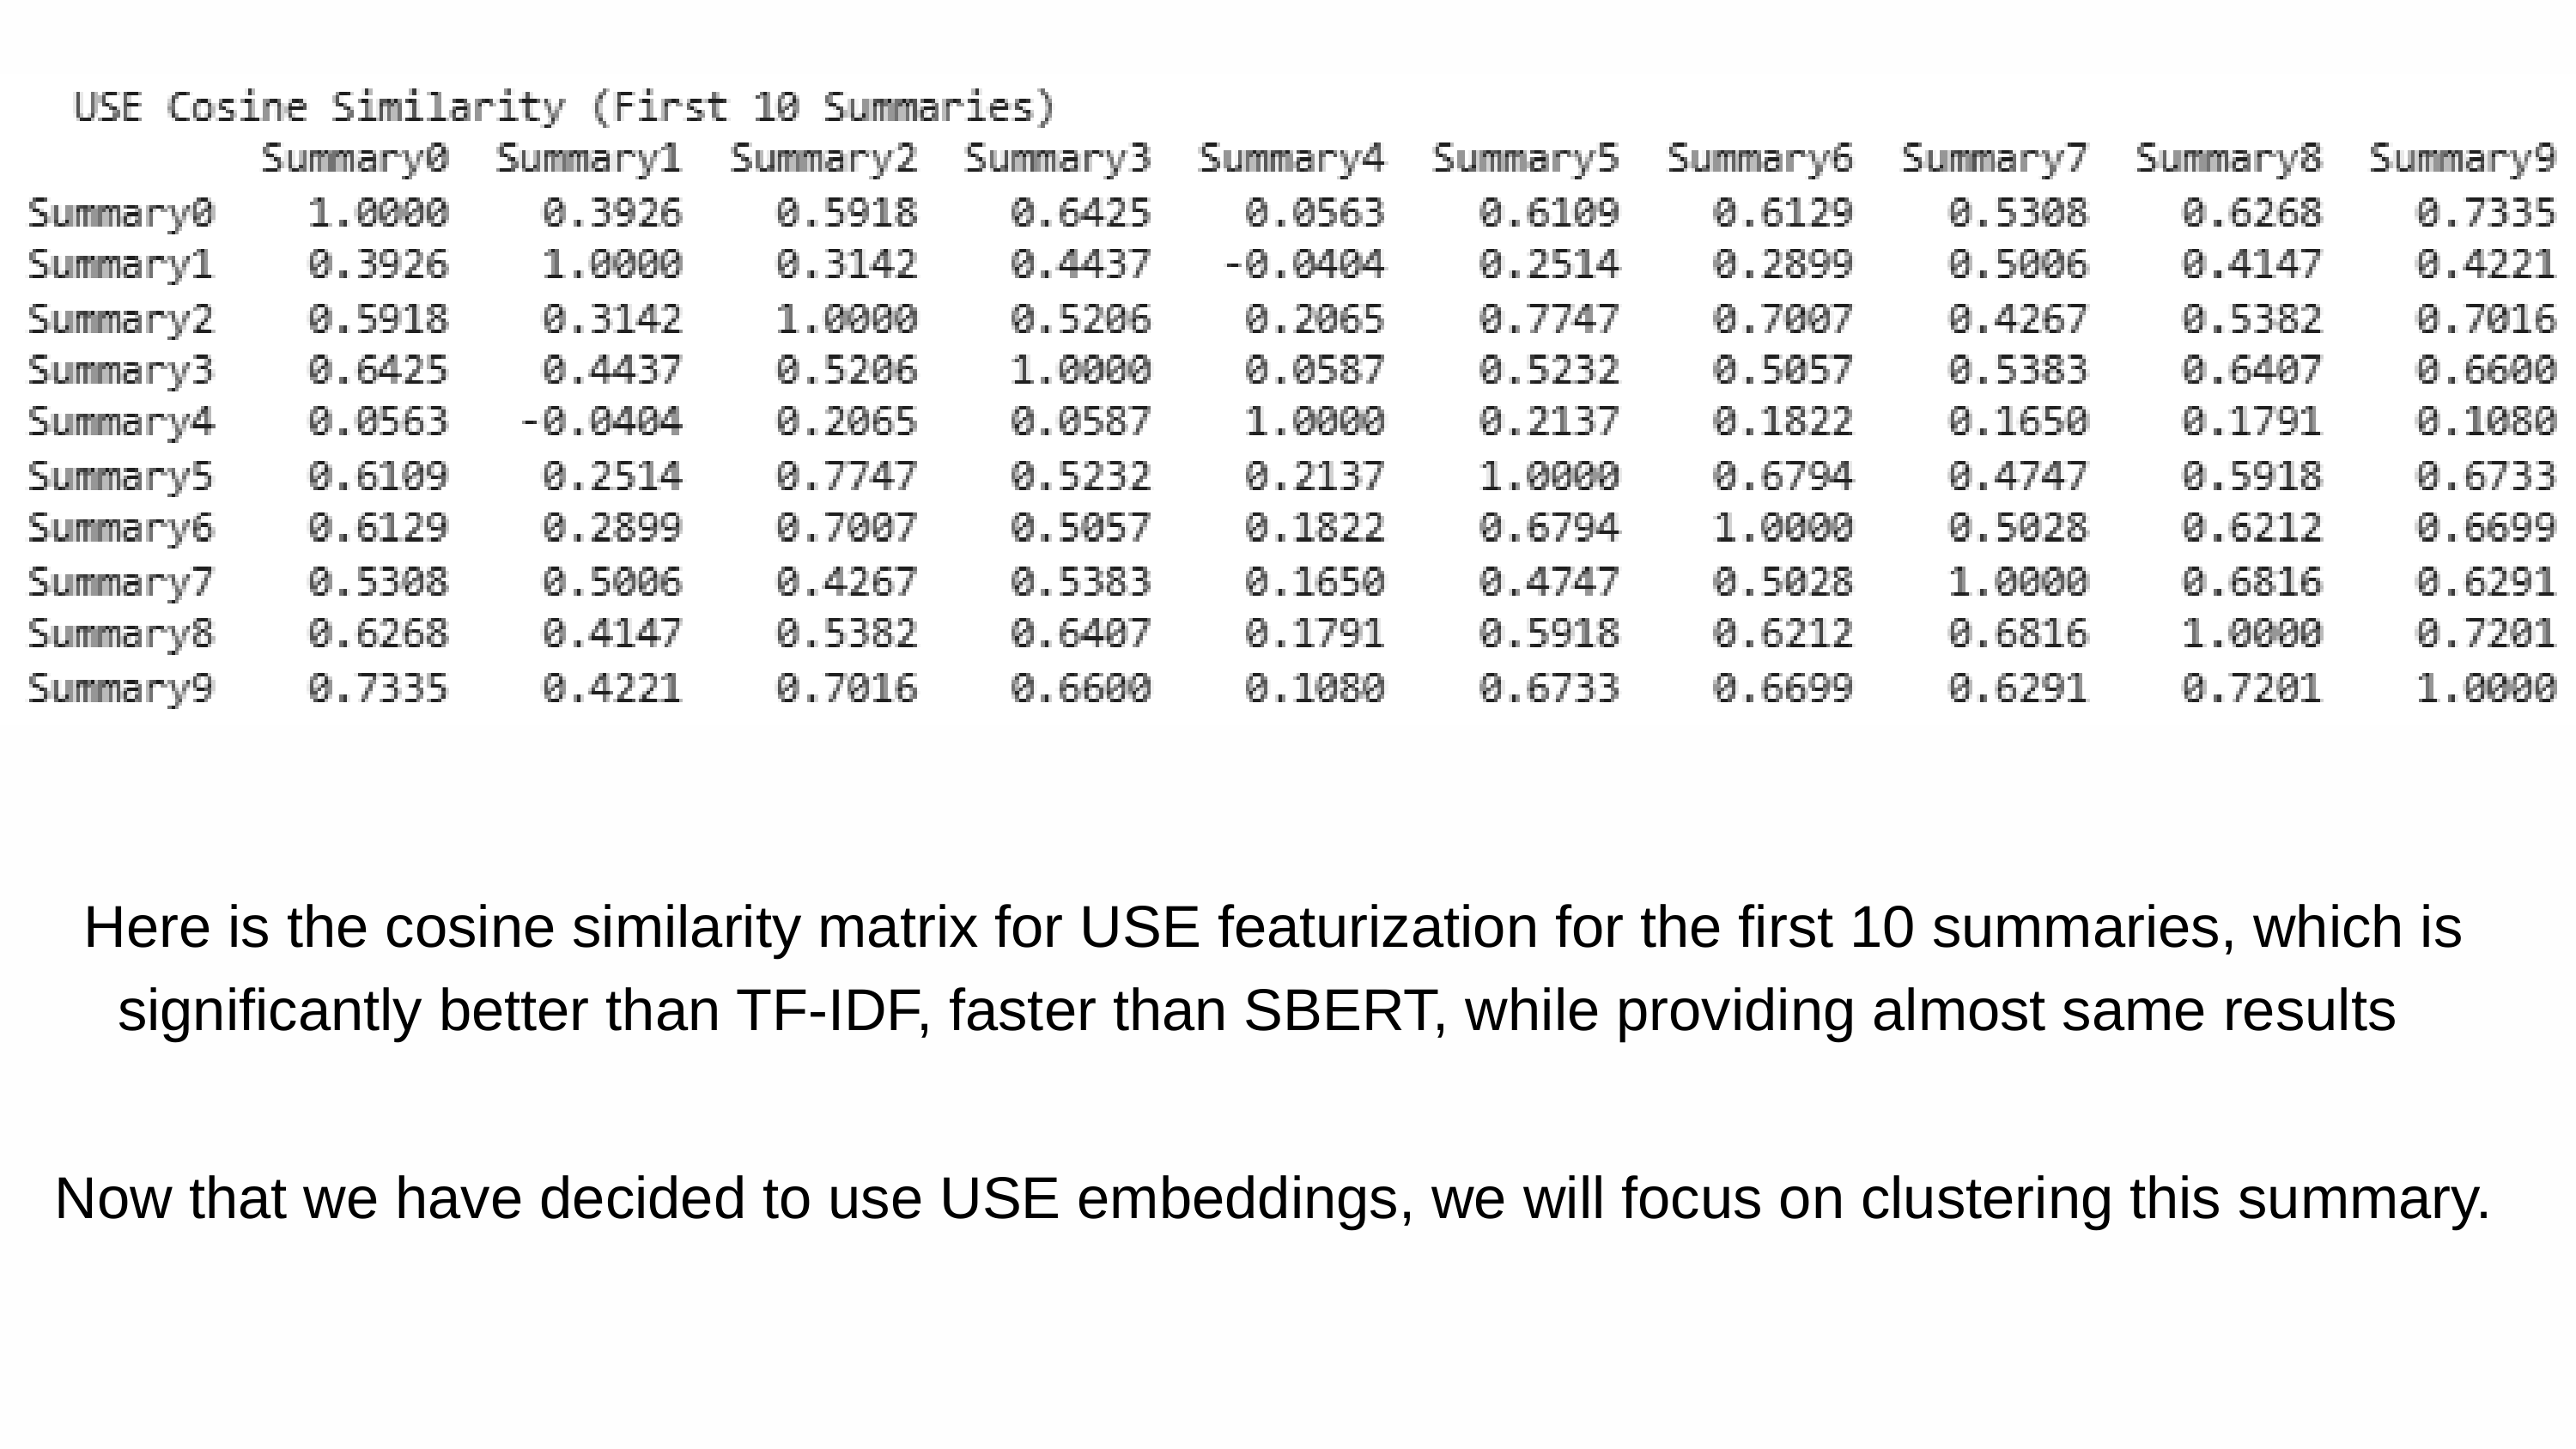

Here is the cosine similarity matrix for USE featurization for the first 10 summaries, which is significantly better than TF-IDF, faster than SBERT, while providing almost same results
Now that we have decided to use USE embeddings, we will focus on clustering this summary.